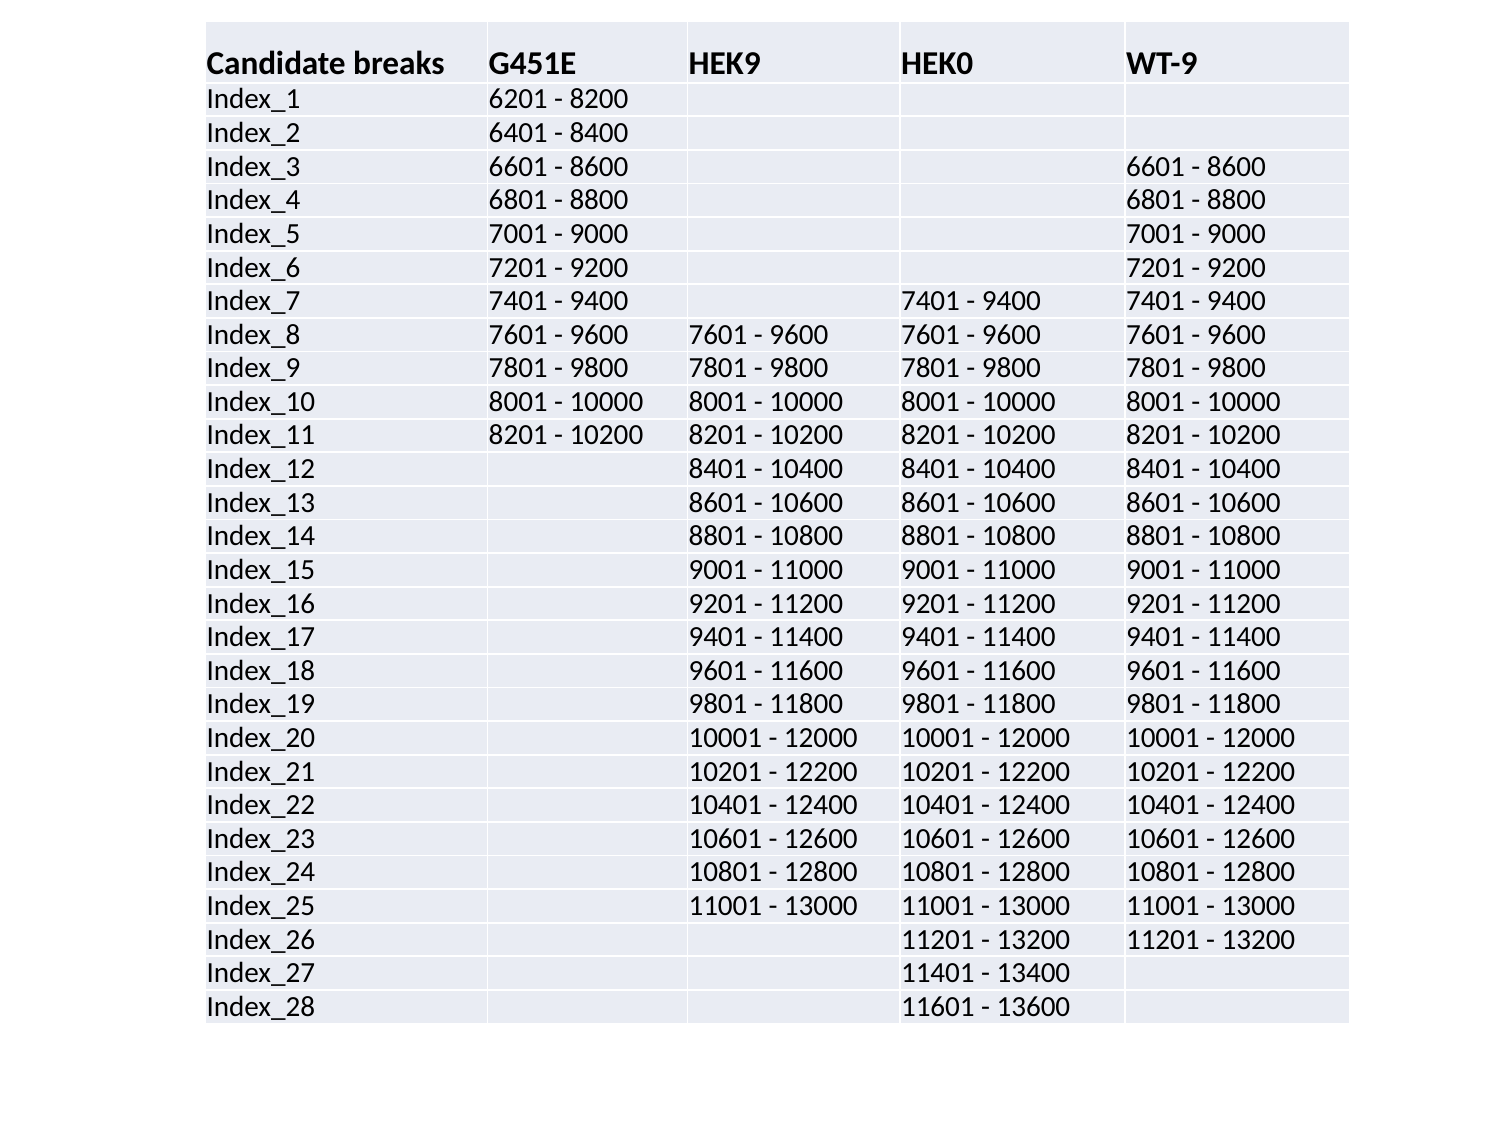

| Candidate breaks | G451E | HEK9 | HEK0 | WT-9 |
| --- | --- | --- | --- | --- |
| Index\_1 | 6201 - 8200 |  |  |  |
| Index\_2 | 6401 - 8400 |  |  |  |
| Index\_3 | 6601 - 8600 |  |  | 6601 - 8600 |
| Index\_4 | 6801 - 8800 |  |  | 6801 - 8800 |
| Index\_5 | 7001 - 9000 |  |  | 7001 - 9000 |
| Index\_6 | 7201 - 9200 |  |  | 7201 - 9200 |
| Index\_7 | 7401 - 9400 |  | 7401 - 9400 | 7401 - 9400 |
| Index\_8 | 7601 - 9600 | 7601 - 9600 | 7601 - 9600 | 7601 - 9600 |
| Index\_9 | 7801 - 9800 | 7801 - 9800 | 7801 - 9800 | 7801 - 9800 |
| Index\_10 | 8001 - 10000 | 8001 - 10000 | 8001 - 10000 | 8001 - 10000 |
| Index\_11 | 8201 - 10200 | 8201 - 10200 | 8201 - 10200 | 8201 - 10200 |
| Index\_12 |  | 8401 - 10400 | 8401 - 10400 | 8401 - 10400 |
| Index\_13 |  | 8601 - 10600 | 8601 - 10600 | 8601 - 10600 |
| Index\_14 |  | 8801 - 10800 | 8801 - 10800 | 8801 - 10800 |
| Index\_15 |  | 9001 - 11000 | 9001 - 11000 | 9001 - 11000 |
| Index\_16 |  | 9201 - 11200 | 9201 - 11200 | 9201 - 11200 |
| Index\_17 |  | 9401 - 11400 | 9401 - 11400 | 9401 - 11400 |
| Index\_18 |  | 9601 - 11600 | 9601 - 11600 | 9601 - 11600 |
| Index\_19 |  | 9801 - 11800 | 9801 - 11800 | 9801 - 11800 |
| Index\_20 |  | 10001 - 12000 | 10001 - 12000 | 10001 - 12000 |
| Index\_21 |  | 10201 - 12200 | 10201 - 12200 | 10201 - 12200 |
| Index\_22 |  | 10401 - 12400 | 10401 - 12400 | 10401 - 12400 |
| Index\_23 |  | 10601 - 12600 | 10601 - 12600 | 10601 - 12600 |
| Index\_24 |  | 10801 - 12800 | 10801 - 12800 | 10801 - 12800 |
| Index\_25 |  | 11001 - 13000 | 11001 - 13000 | 11001 - 13000 |
| Index\_26 |  |  | 11201 - 13200 | 11201 - 13200 |
| Index\_27 |  |  | 11401 - 13400 |  |
| Index\_28 |  |  | 11601 - 13600 |  |